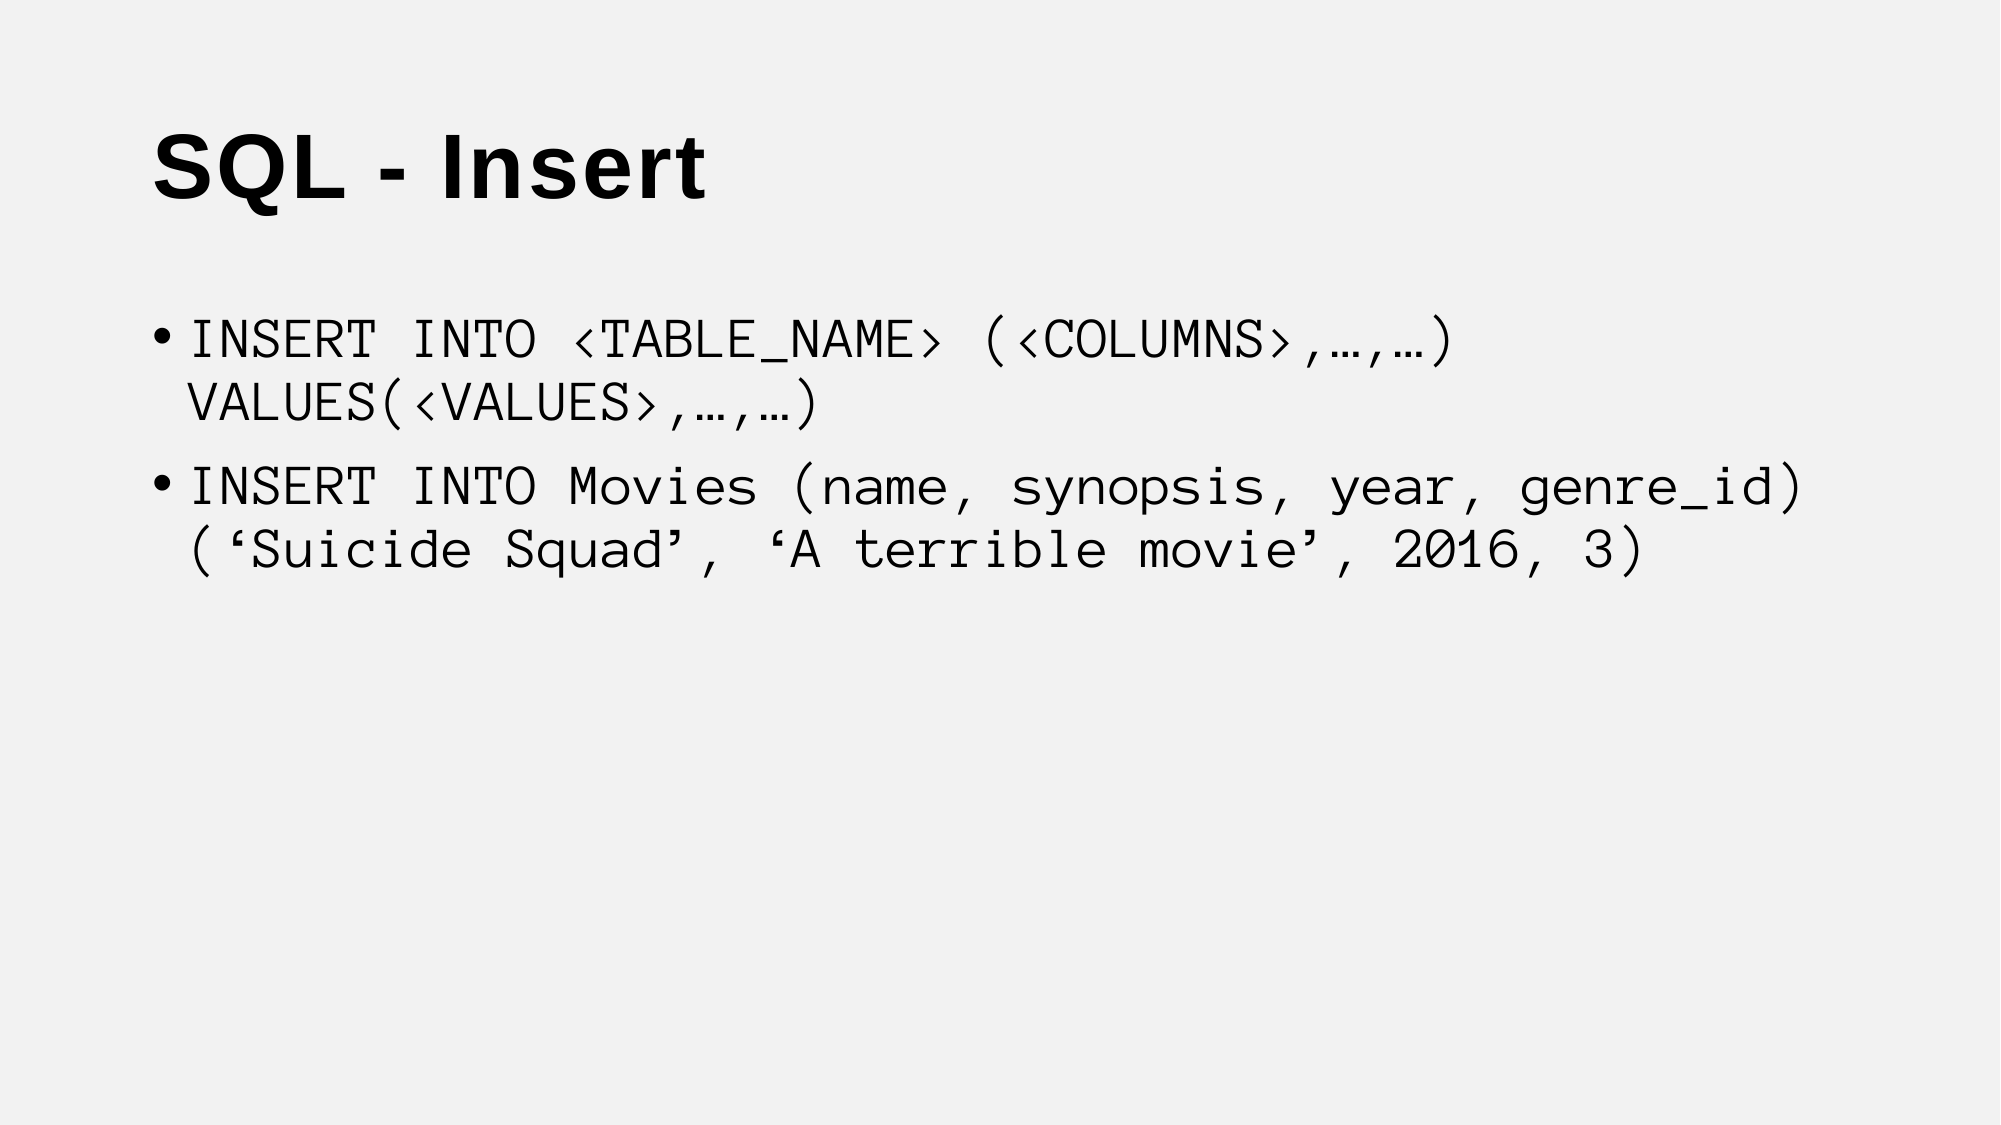

# SQL - Insert
INSERT INTO <TABLE_NAME> (<COLUMNS>,…,…)
VALUES(<VALUES>,…,…)
INSERT INTO Movies (name, synopsis, year, genre_id)
(‘Suicide Squad’, ‘A terrible movie’, 2016, 3)